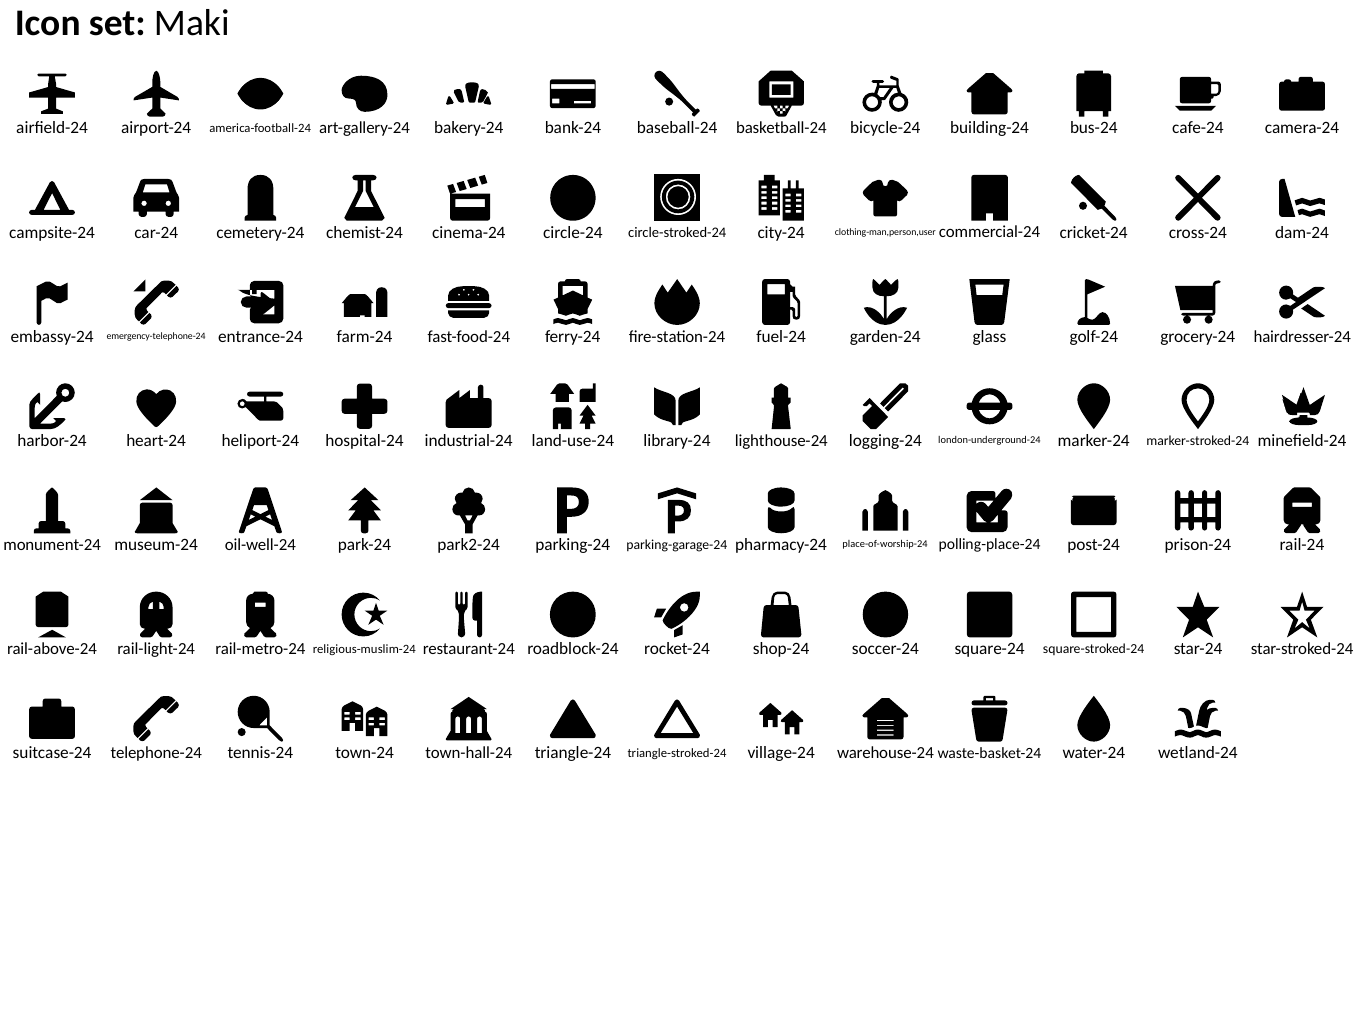

Icon set: Maki

airfield-24
airport-24
america-football-24
art-gallery-24
bakery-24
bank-24
baseball-24
basketball-24
bicycle-24
building-24
bus-24
cafe-24
camera-24

campsite-24
car-24
cemetery-24
chemist-24
cinema-24
circle-24
circle-stroked-24
city-24
clothing-man,person,user
commercial-24
cricket-24
cross-24
dam-24

embassy-24
emergency-telephone-24
entrance-24
farm-24
fast-food-24
ferry-24
fire-station-24
fuel-24
garden-24
glass
golf-24
grocery-24
hairdresser-24

harbor-24
heart-24
heliport-24
hospital-24
industrial-24
land-use-24
library-24
lighthouse-24
logging-24
london-underground-24
marker-24
marker-stroked-24
minefield-24

monument-24
museum-24
oil-well-24
park-24
park2-24
parking-24
parking-garage-24
pharmacy-24
place-of-worship-24
polling-place-24
post-24
prison-24
rail-24

rail-above-24
rail-light-24
rail-metro-24
religious-muslim-24
restaurant-24
roadblock-24
rocket-24
shop-24
soccer-24
square-24
square-stroked-24
star-24
star-stroked-24

suitcase-24
telephone-24
tennis-24
town-24
town-hall-24
triangle-24
triangle-stroked-24
village-24
warehouse-24
waste-basket-24
water-24
wetland-24